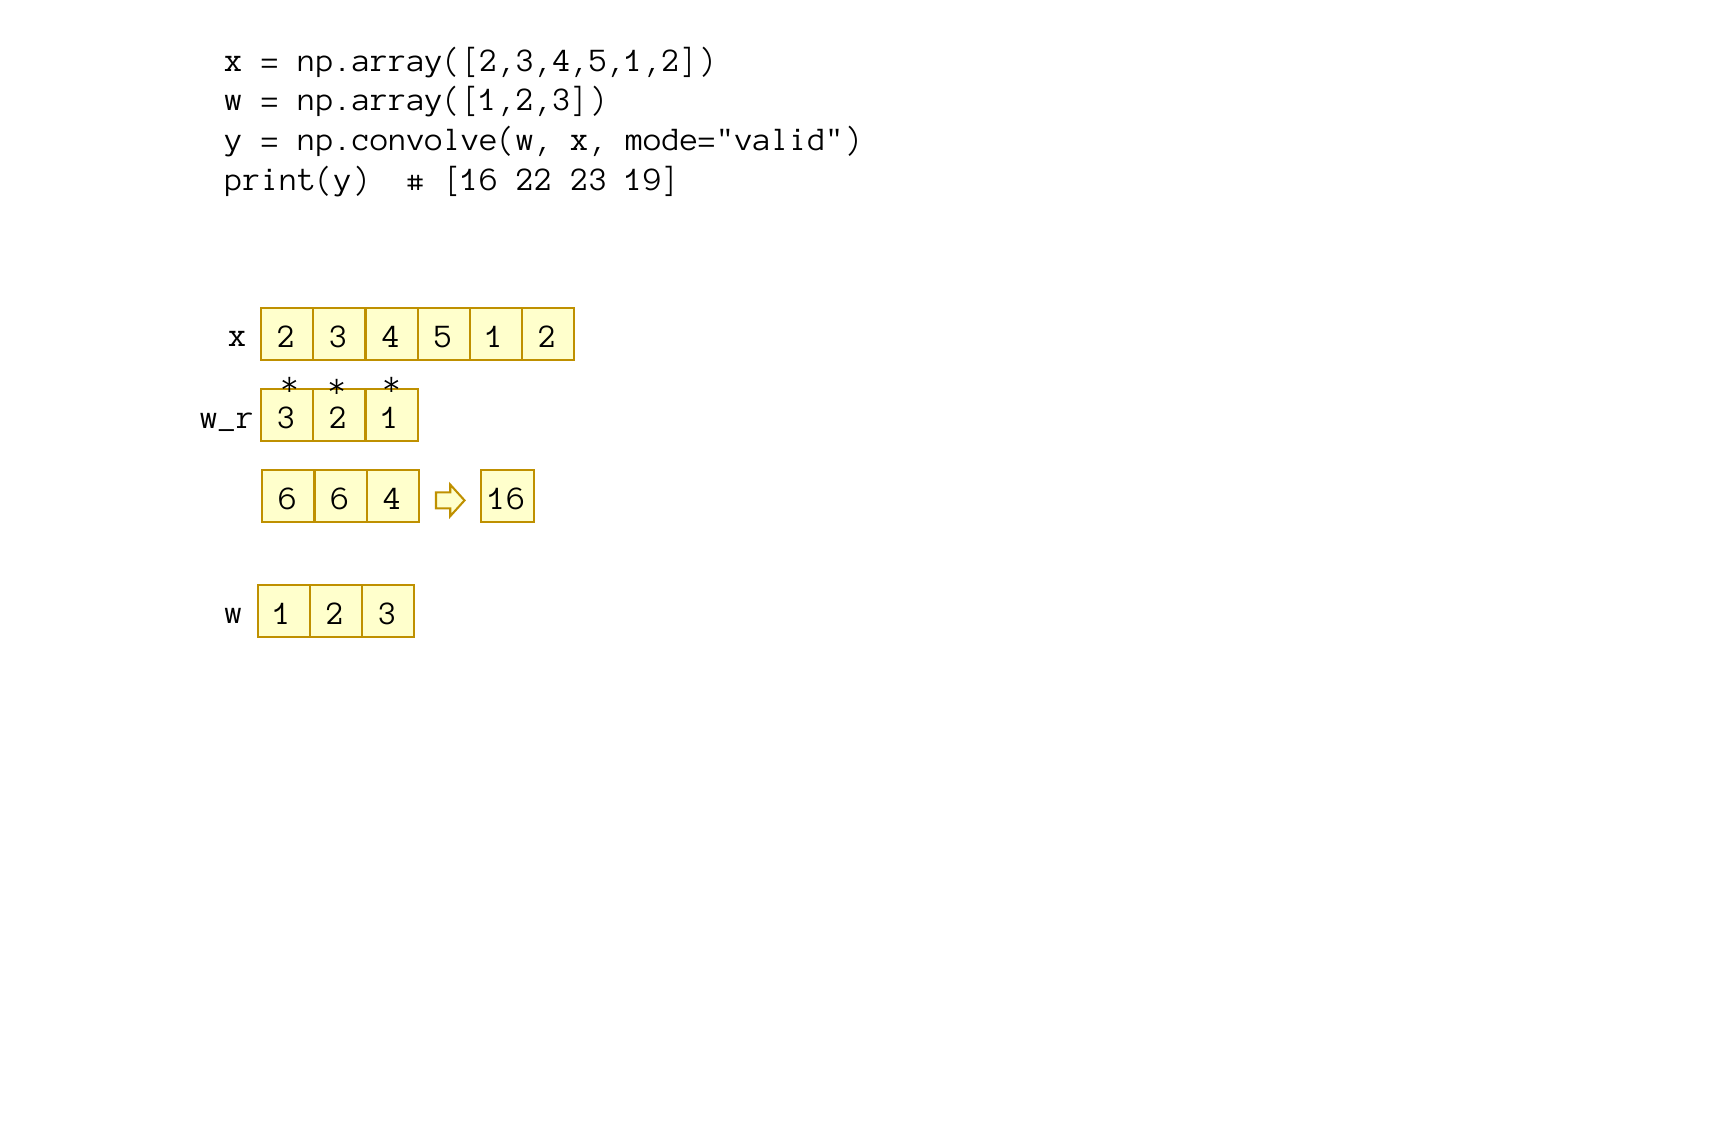

x = np.array([2,3,4,5,1,2])
w = np.array([1,2,3])
y = np.convolve(w, x, mode="valid")
print(y)  # [16 22 23 19]
x
2
3
4
5
1
2
*
*
*
w_r
3
2
1
6
6
4
16

w
1
2
3